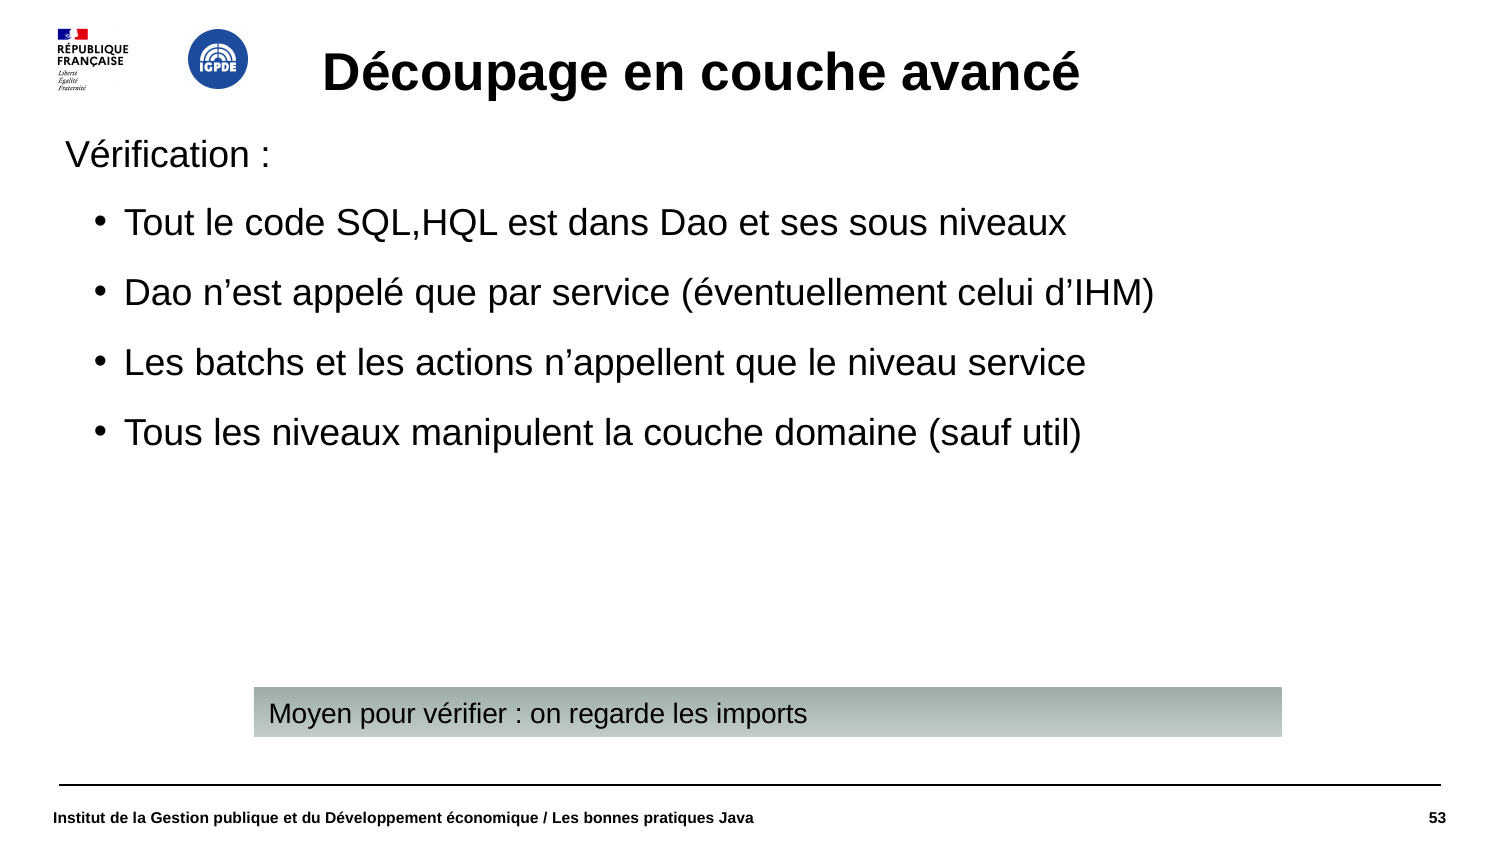

# Découpage en couche avancé
Vérification :
Tout le code SQL,HQL est dans Dao et ses sous niveaux
Dao n’est appelé que par service (éventuellement celui d’IHM)
Les batchs et les actions n’appellent que le niveau service
Tous les niveaux manipulent la couche domaine (sauf util)
Moyen pour vérifier : on regarde les imports
Institut de la Gestion publique et du Développement économique / Les bonnes pratiques Java
53